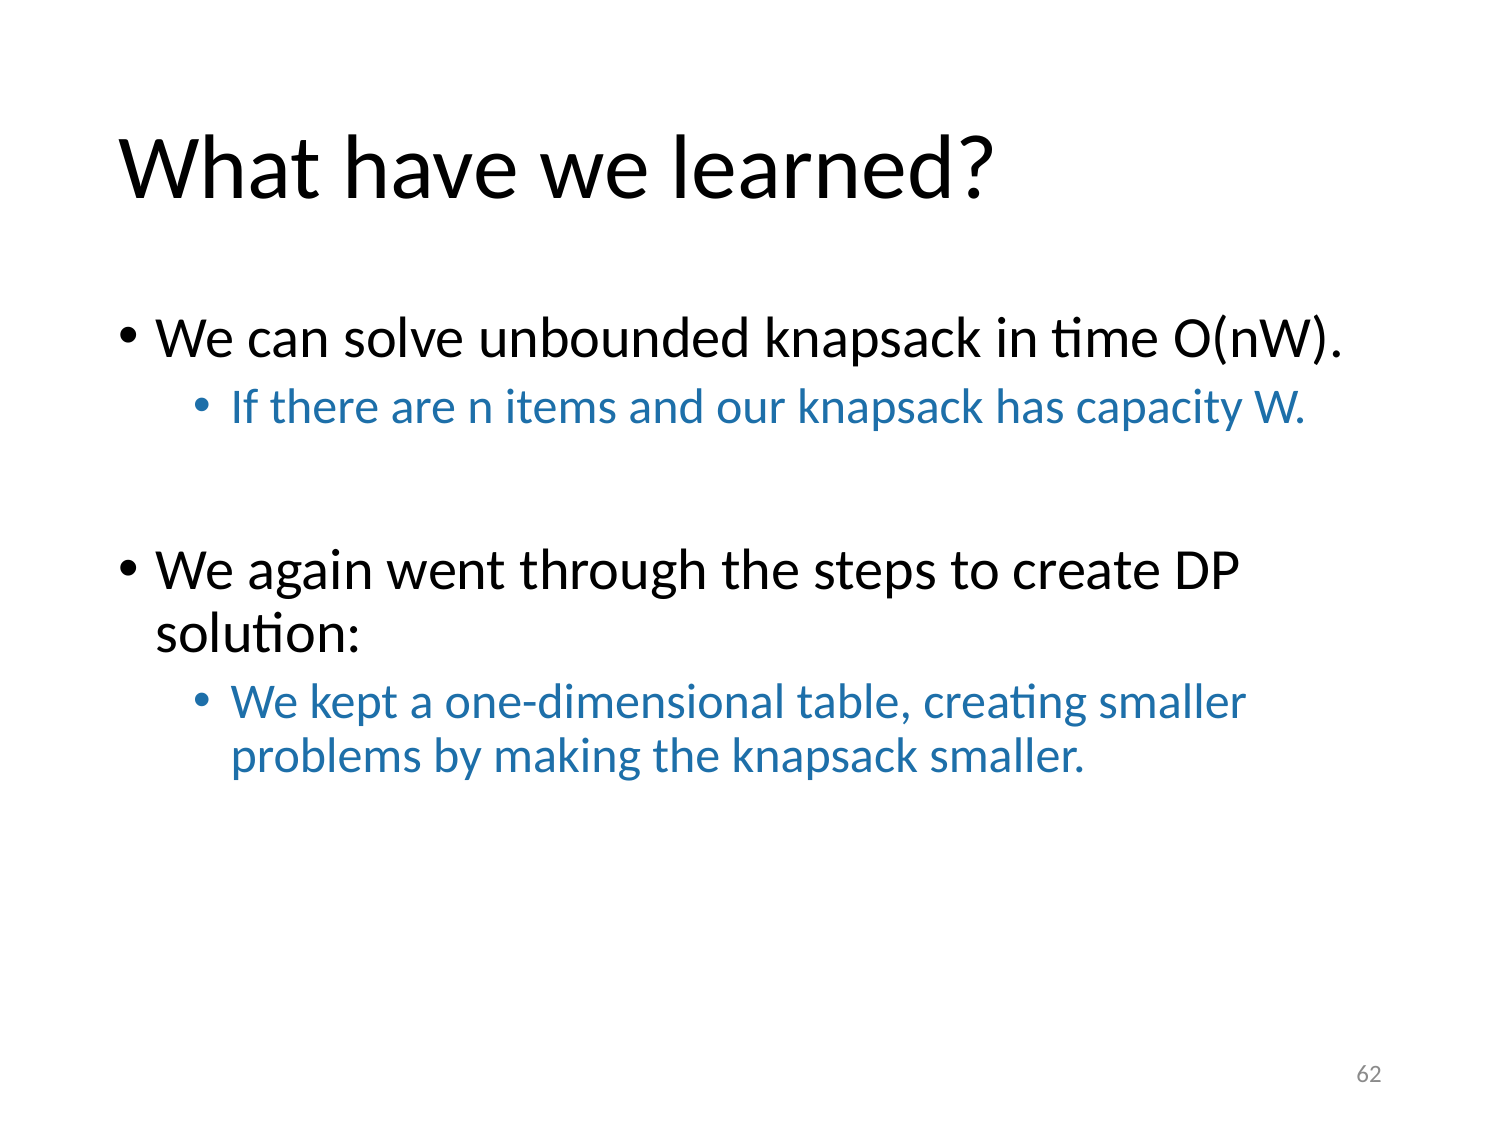

# What have we learned?
We can solve unbounded knapsack in time O(nW).
If there are n items and our knapsack has capacity W.

We again went through the steps to create DP solution:
We kept a one-dimensional table, creating smaller problems by making the knapsack smaller.
62